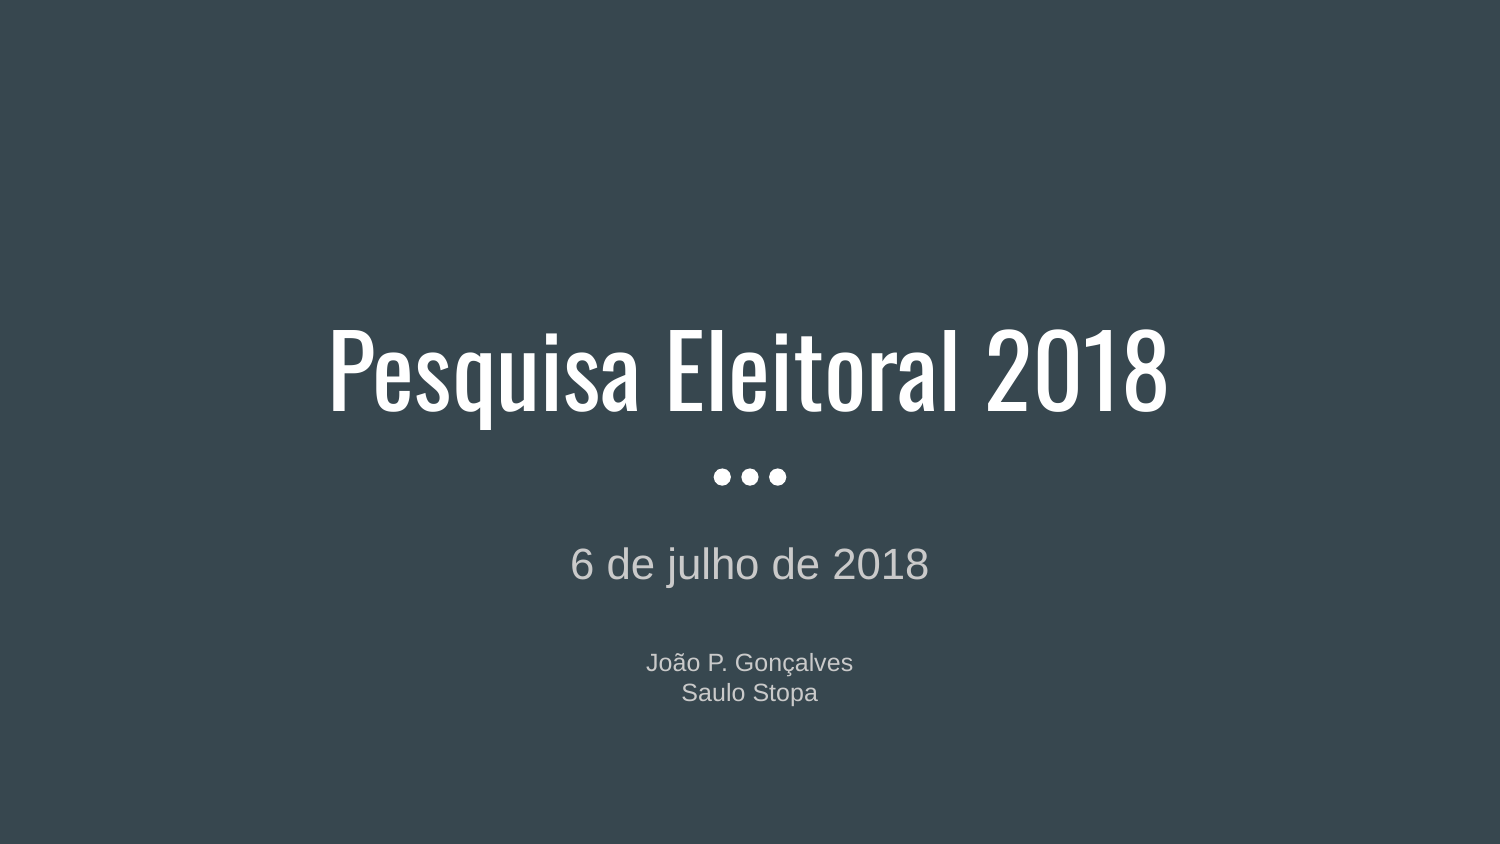

# Pesquisa Eleitoral 2018
6 de julho de 2018
João P. Gonçalves
Saulo Stopa